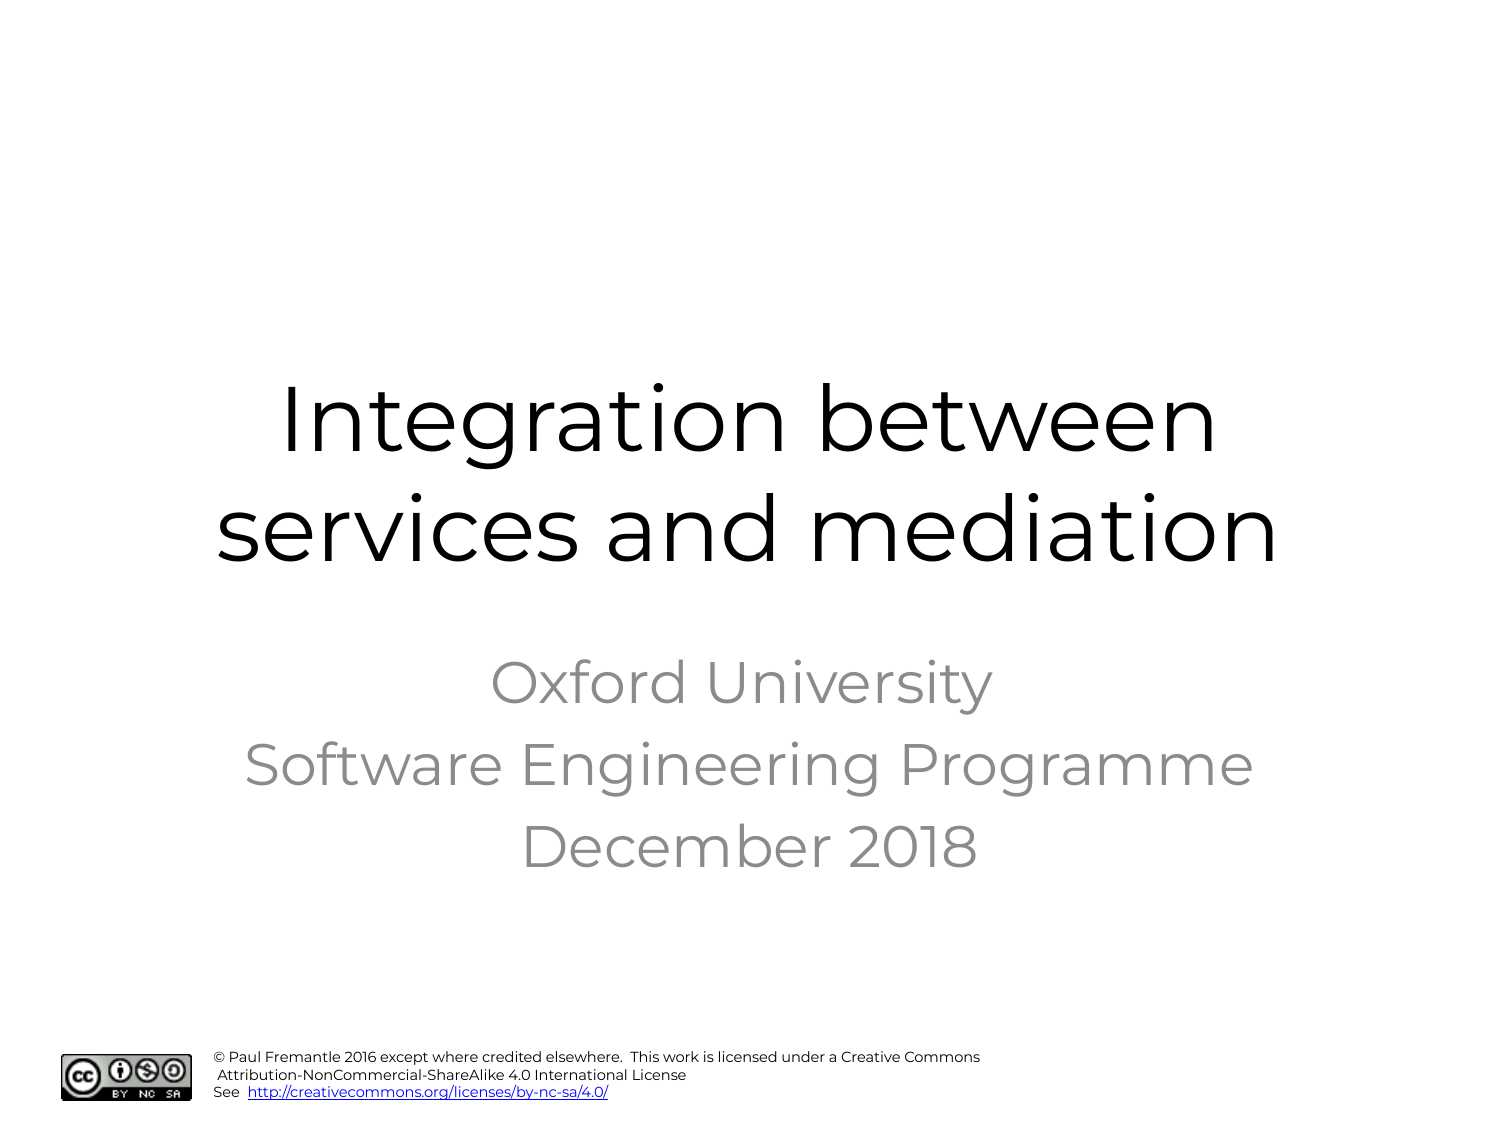

# Integration between services and mediation
Oxford University
Software Engineering Programme
December 2018